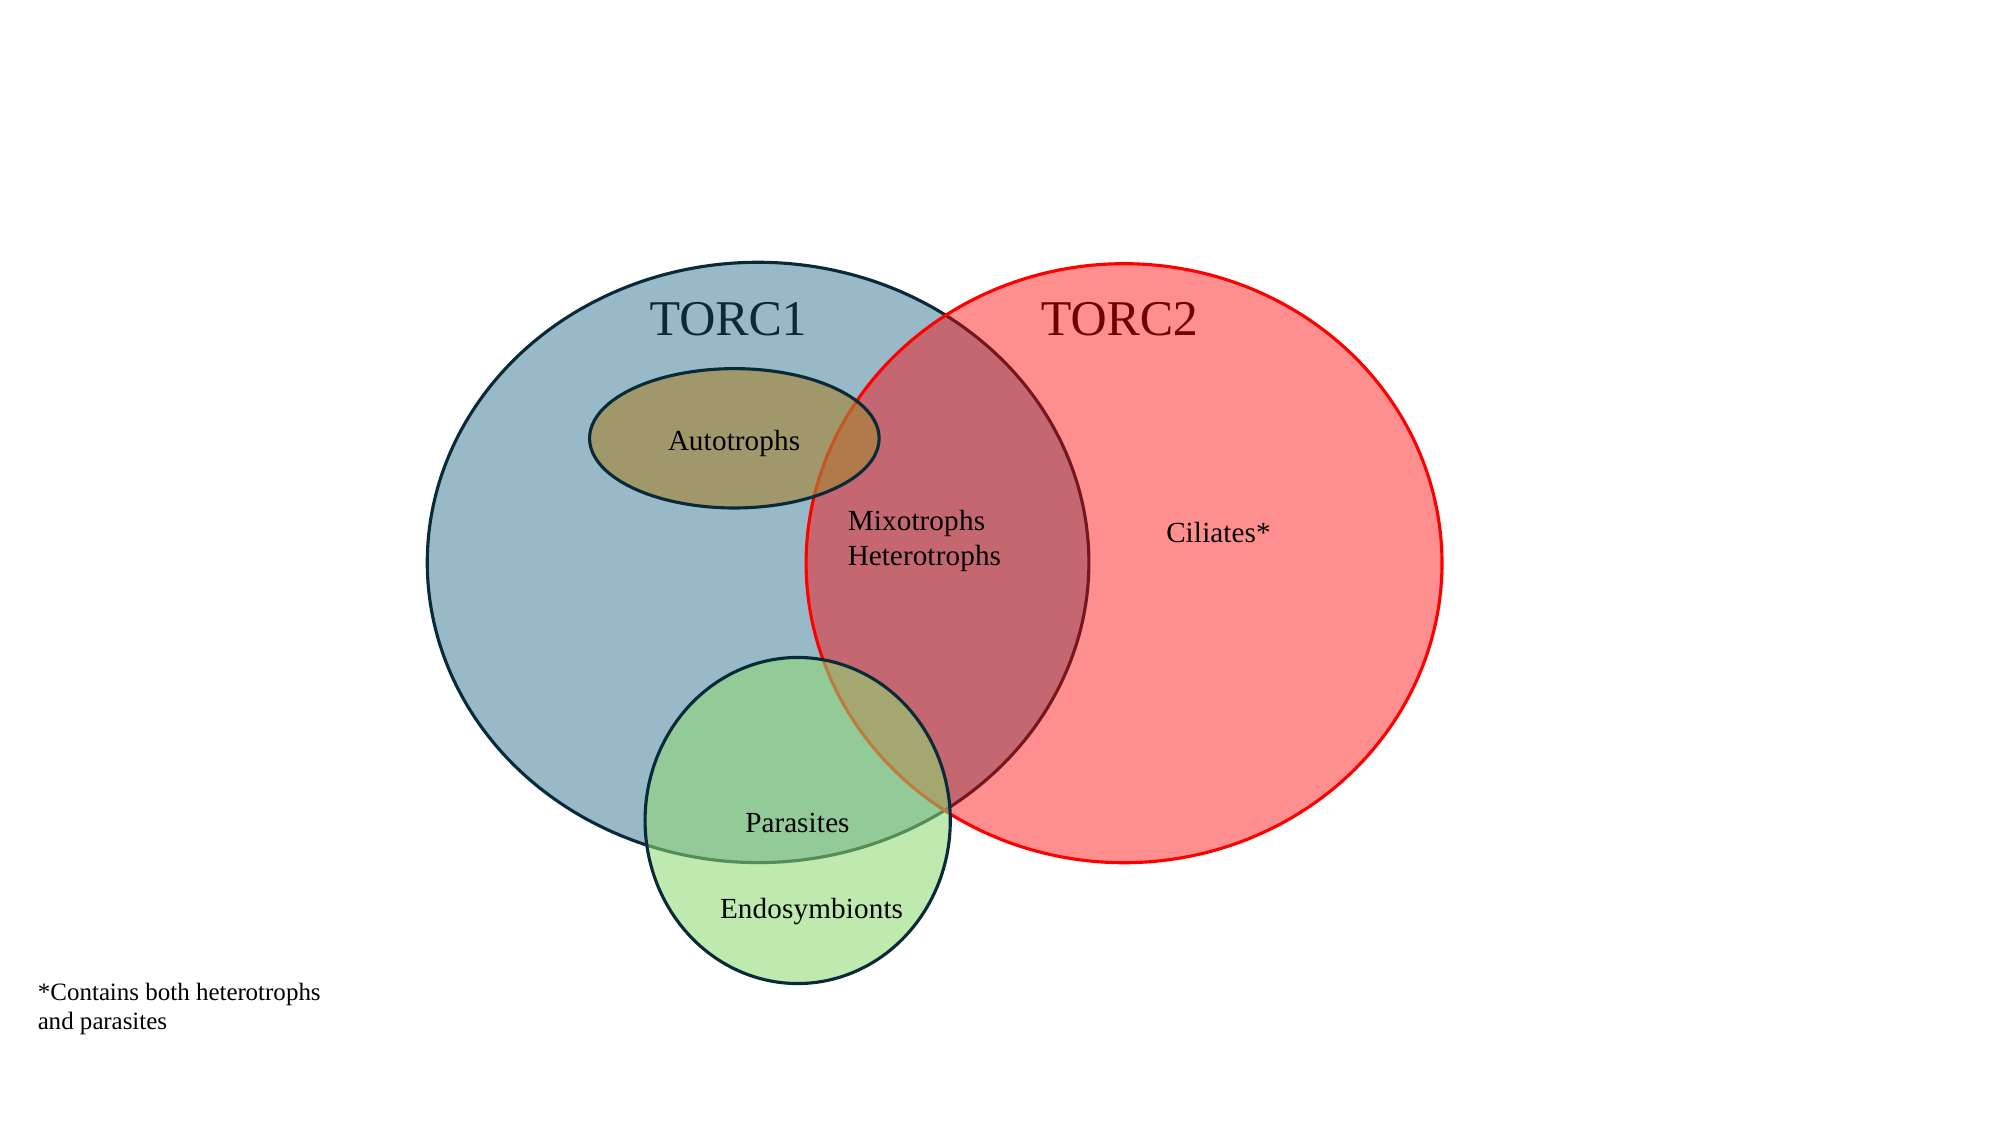

TORC1
TORC2
Autotrophs
Mixotrophs
Heterotrophs
Ciliates*
Parasites
Endosymbionts
*Contains both heterotrophs and parasites